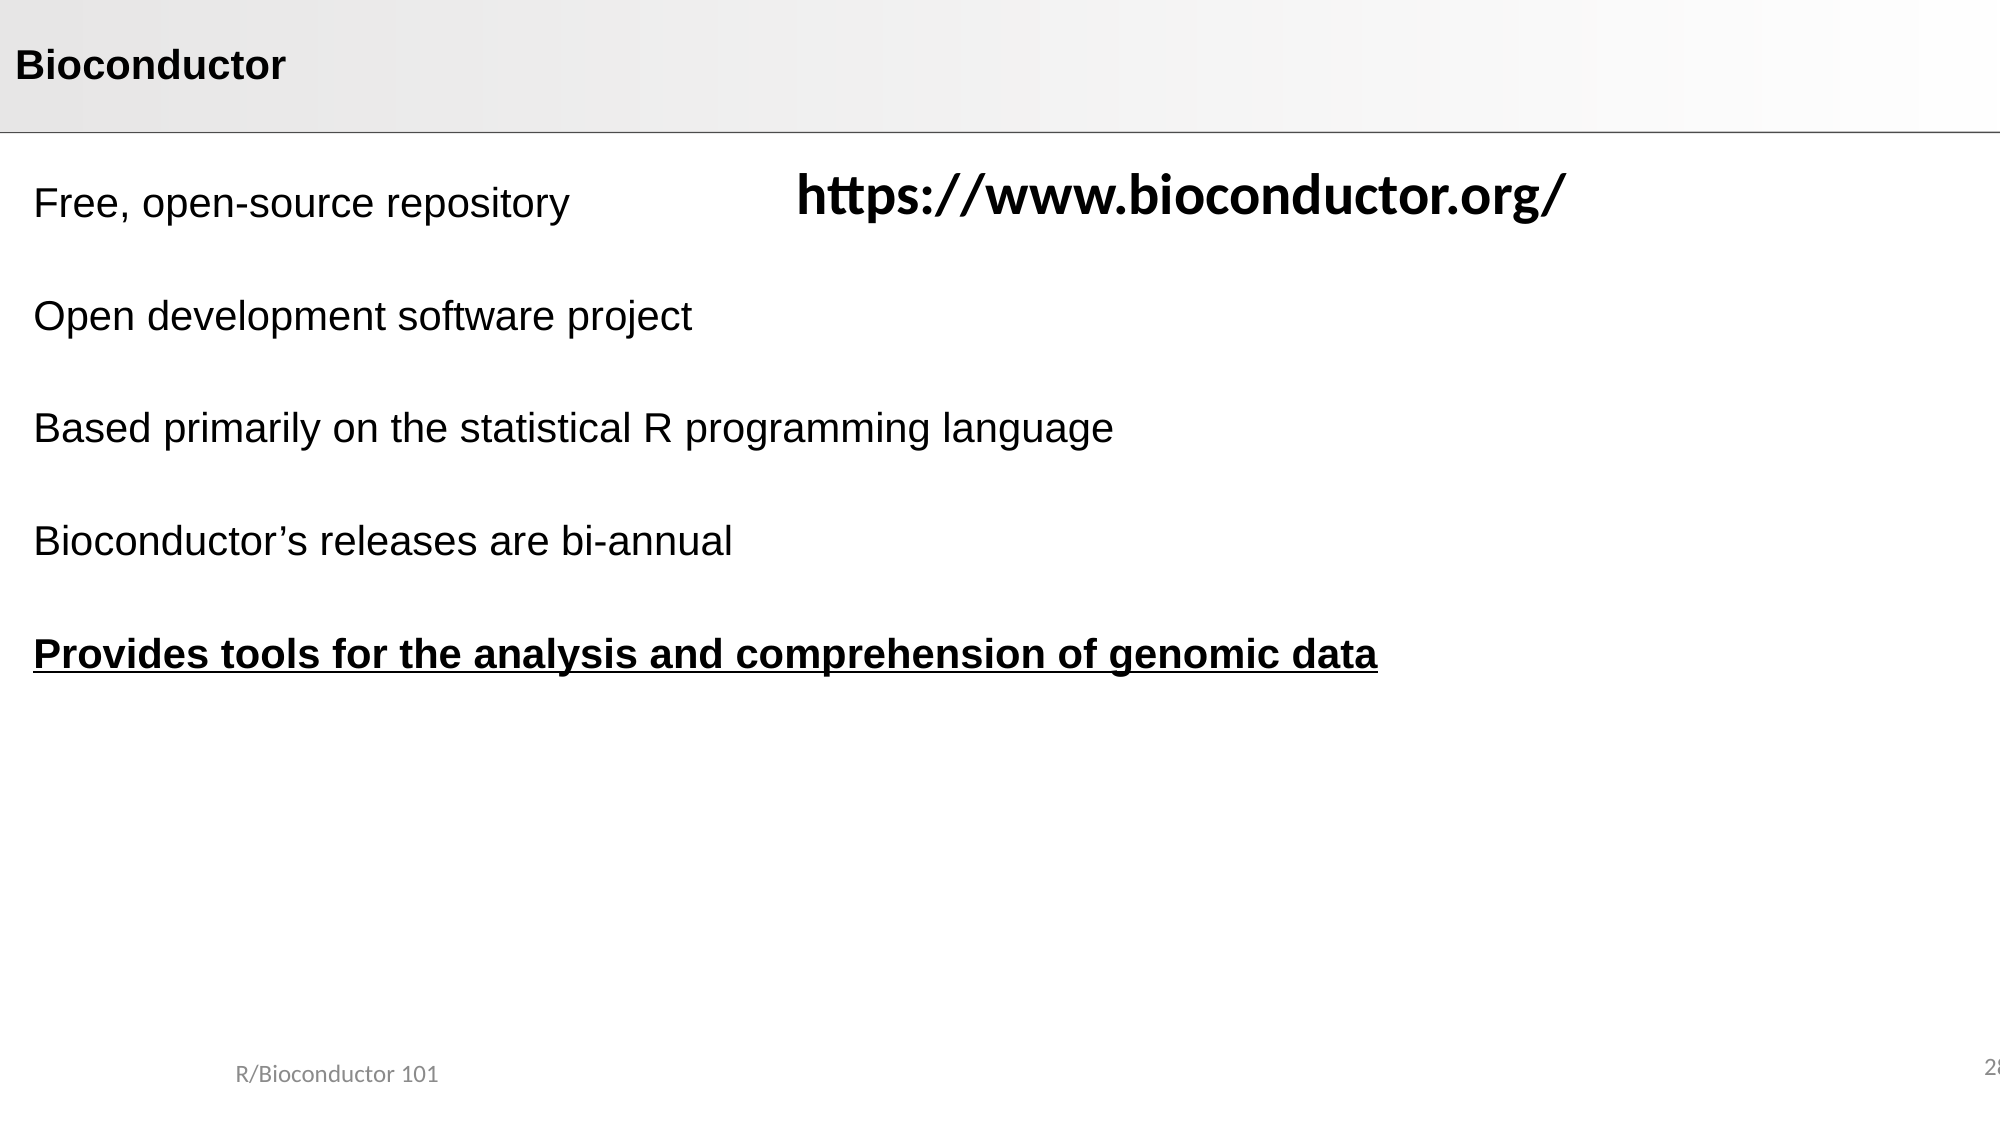

# Bioconductor
Free, open-source repository
Open development software project
Based primarily on the statistical R programming language
Bioconductor’s releases are bi-annual
Provides tools for the analysis and comprehension of genomic data
https://www.bioconductor.org/
28
R/Bioconductor 101